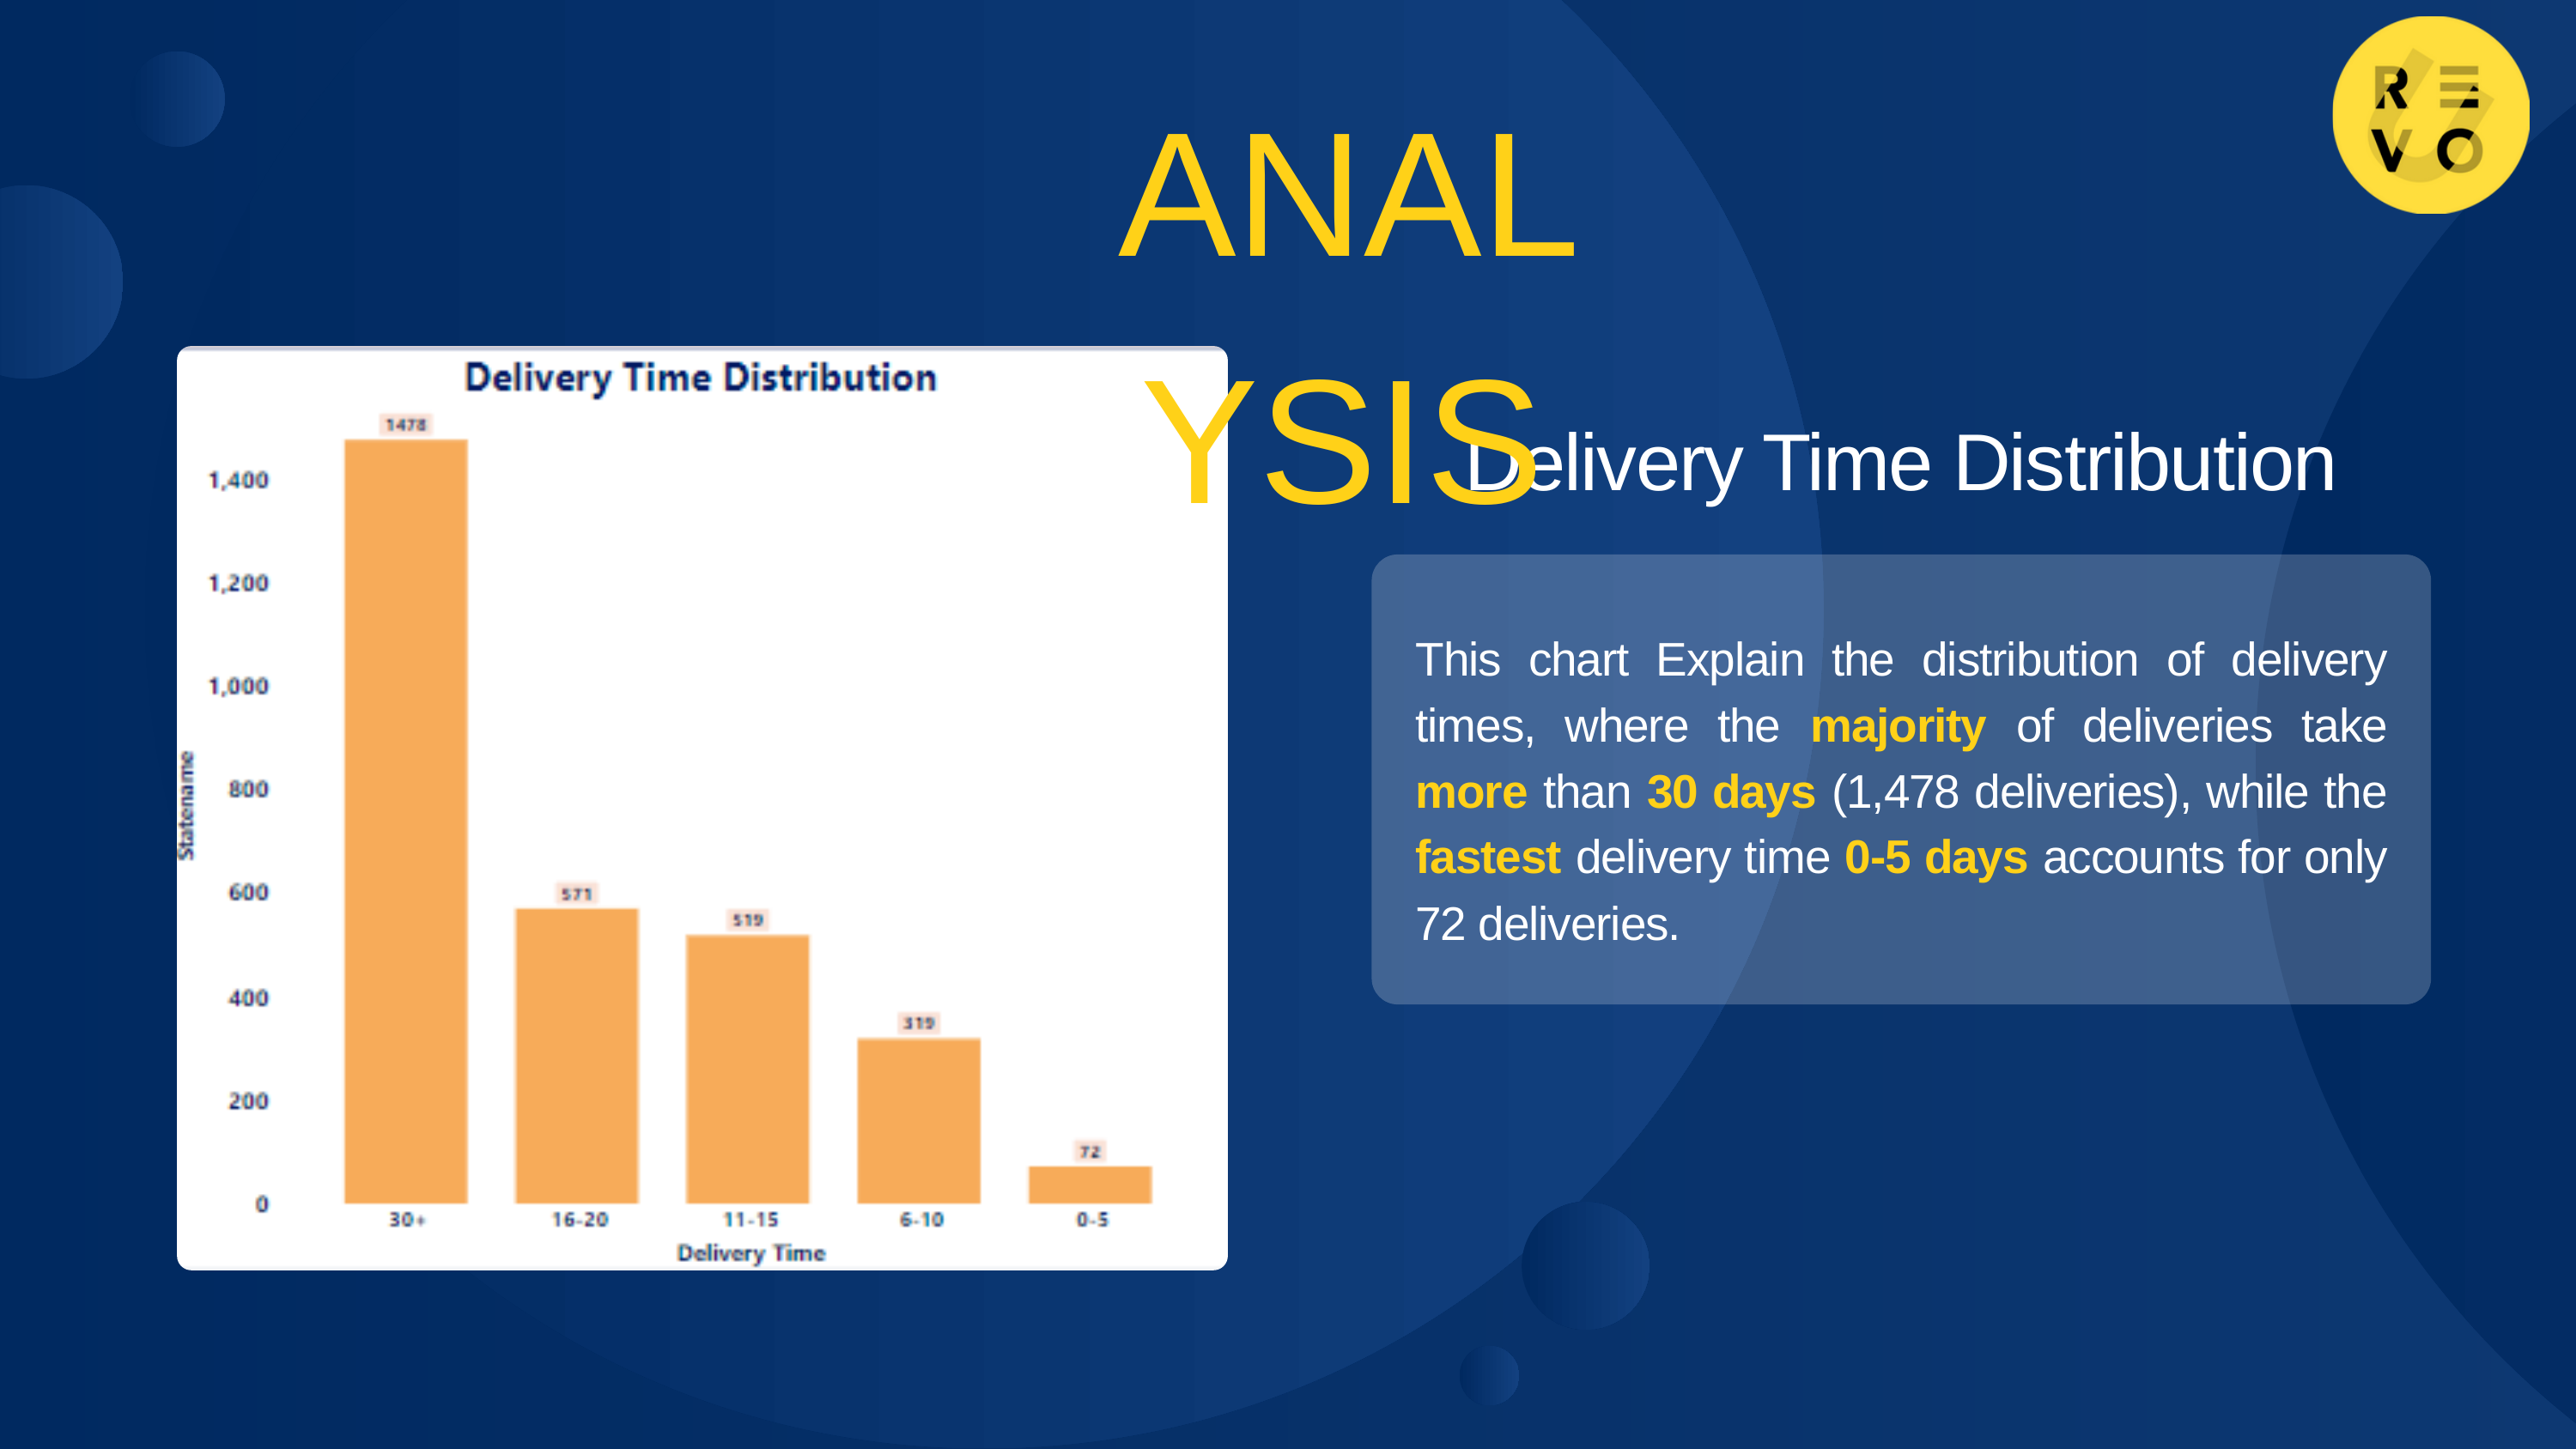

ANALYSIS

Delivery Time Distribution

This chart Explain the distribution of delivery times, where the majority of deliveries take more than 30 days (1,478 deliveries), while the fastest delivery time 0-5 days accounts for only 72 deliveries.